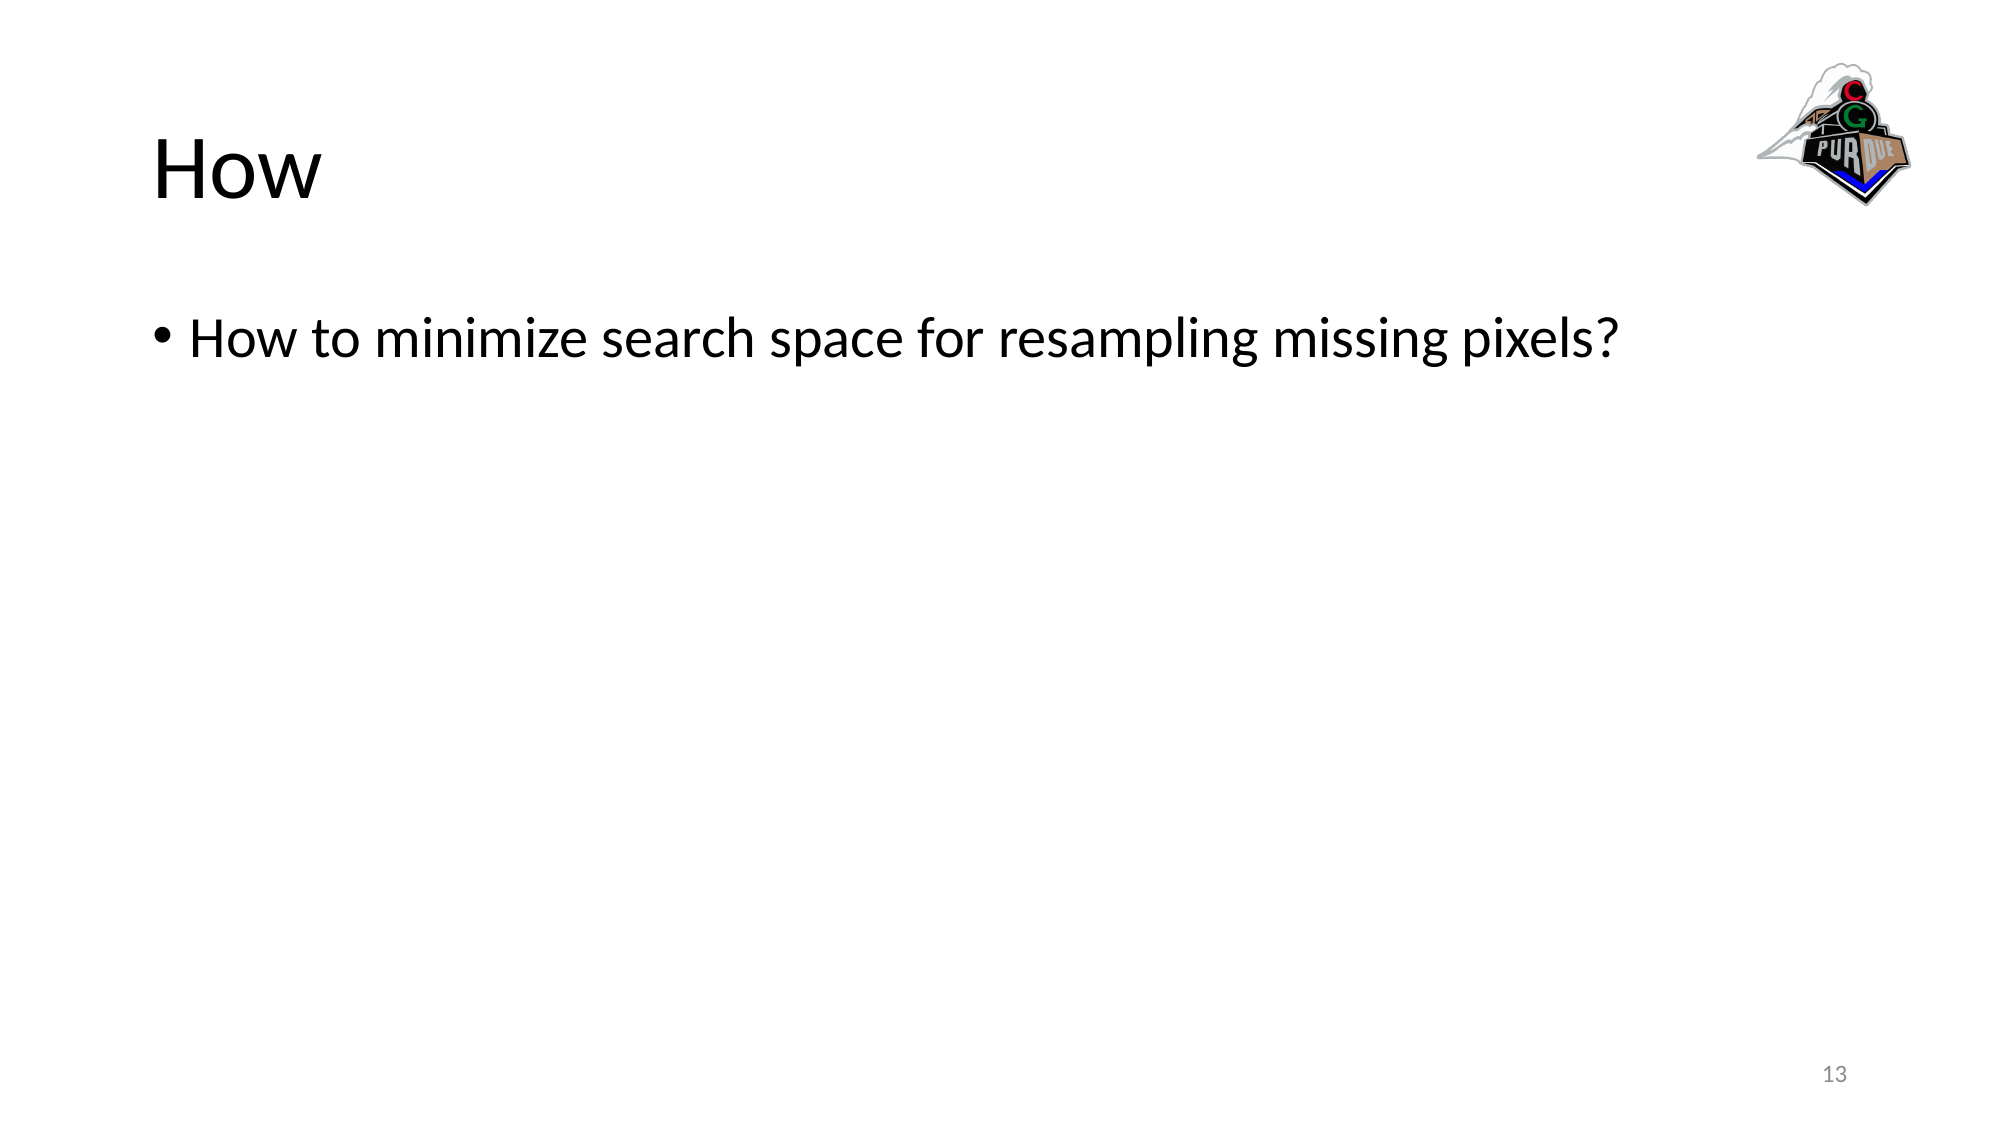

# How
How to minimize search space for resampling missing pixels?
13